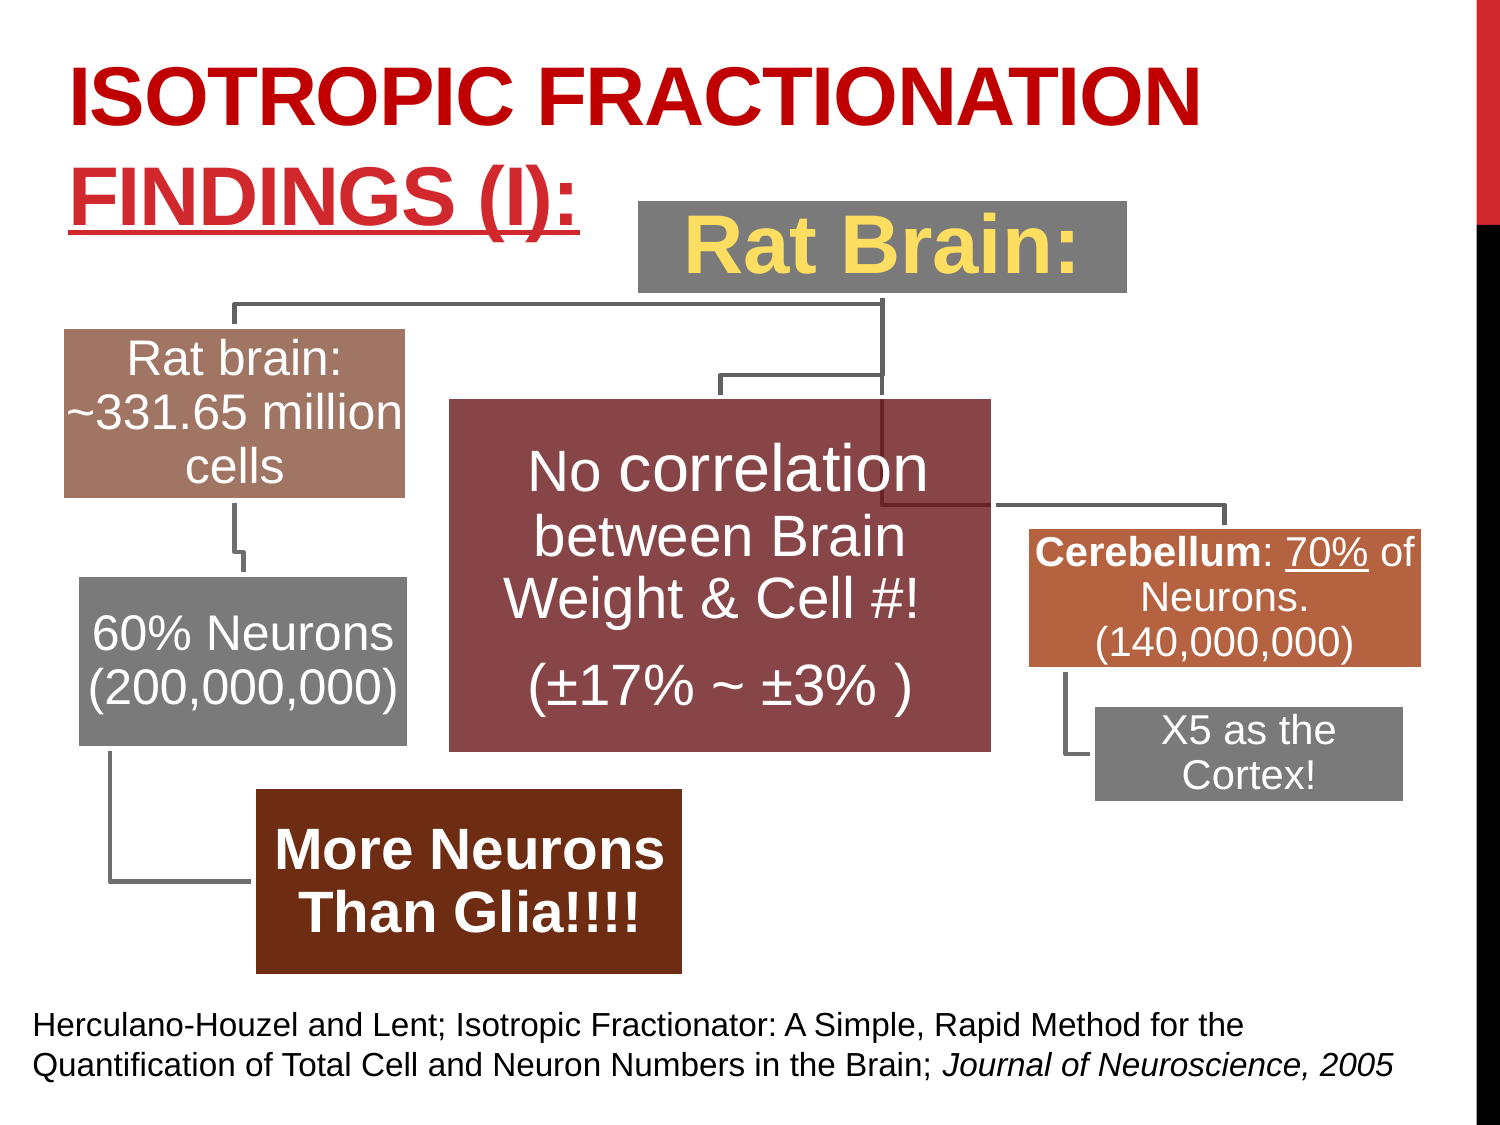

# isotropic Fractionation Findings (I):
Rat Brain:
Rat brain: ~331.65 million cells
60% Neurons (200,000,000)
More Neurons Than Glia!!!!
 No correlation between Brain Weight & Cell #!
(±17% ~ ±3% )
Cerebellum: 70% of Neurons. (140,000,000)
X5 as the Cortex!
Herculano-Houzel and Lent; Isotropic Fractionator: A Simple, Rapid Method for the Quantification of Total Cell and Neuron Numbers in the Brain; Journal of Neuroscience, 2005